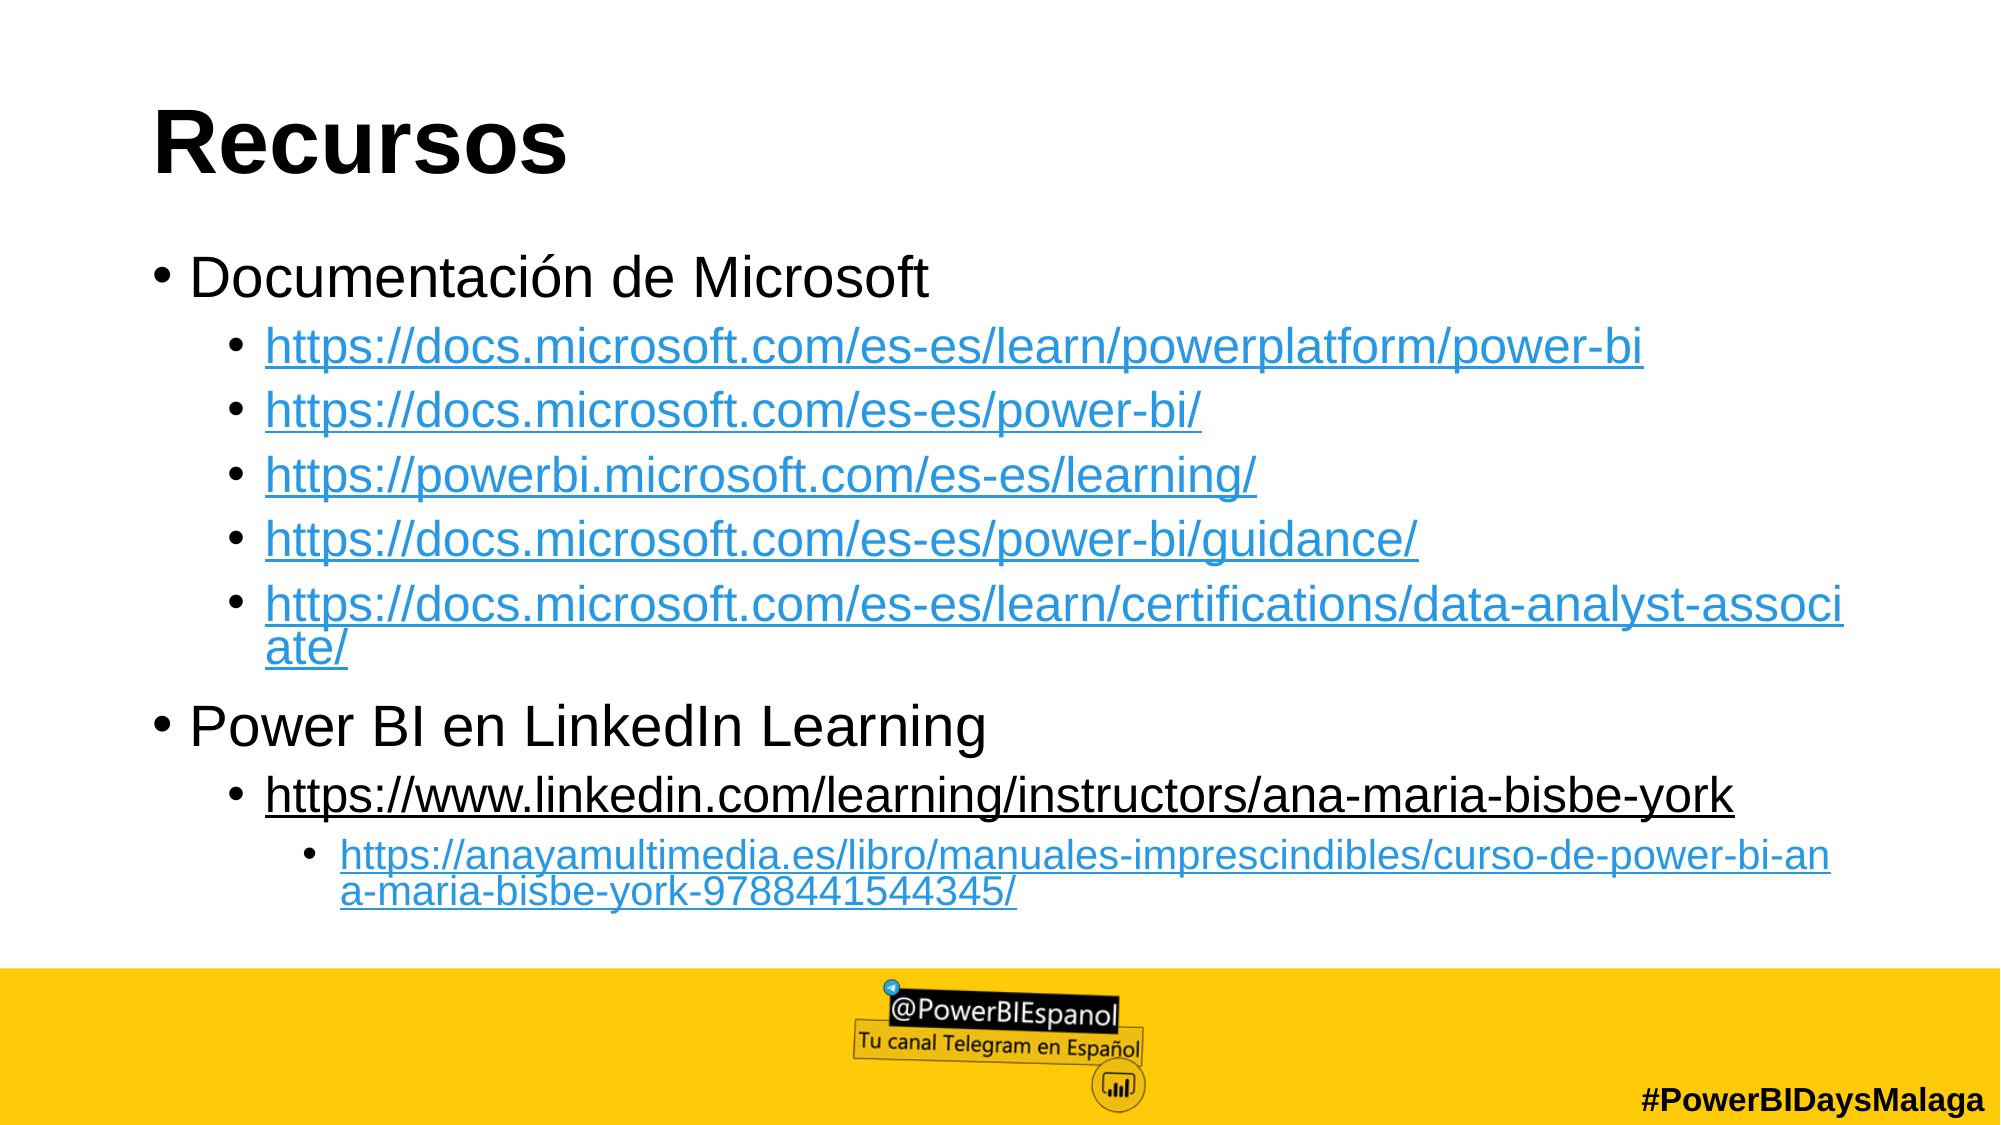

# Recursos
Documentación de Microsoft
https://docs.microsoft.com/es-es/learn/powerplatform/power-bi
https://docs.microsoft.com/es-es/power-bi/
https://powerbi.microsoft.com/es-es/learning/
https://docs.microsoft.com/es-es/power-bi/guidance/
https://docs.microsoft.com/es-es/learn/certifications/data-analyst-associate/
Power BI en LinkedIn Learning
https://www.linkedin.com/learning/instructors/ana-maria-bisbe-york
https://anayamultimedia.es/libro/manuales-imprescindibles/curso-de-power-bi-ana-maria-bisbe-york-9788441544345/